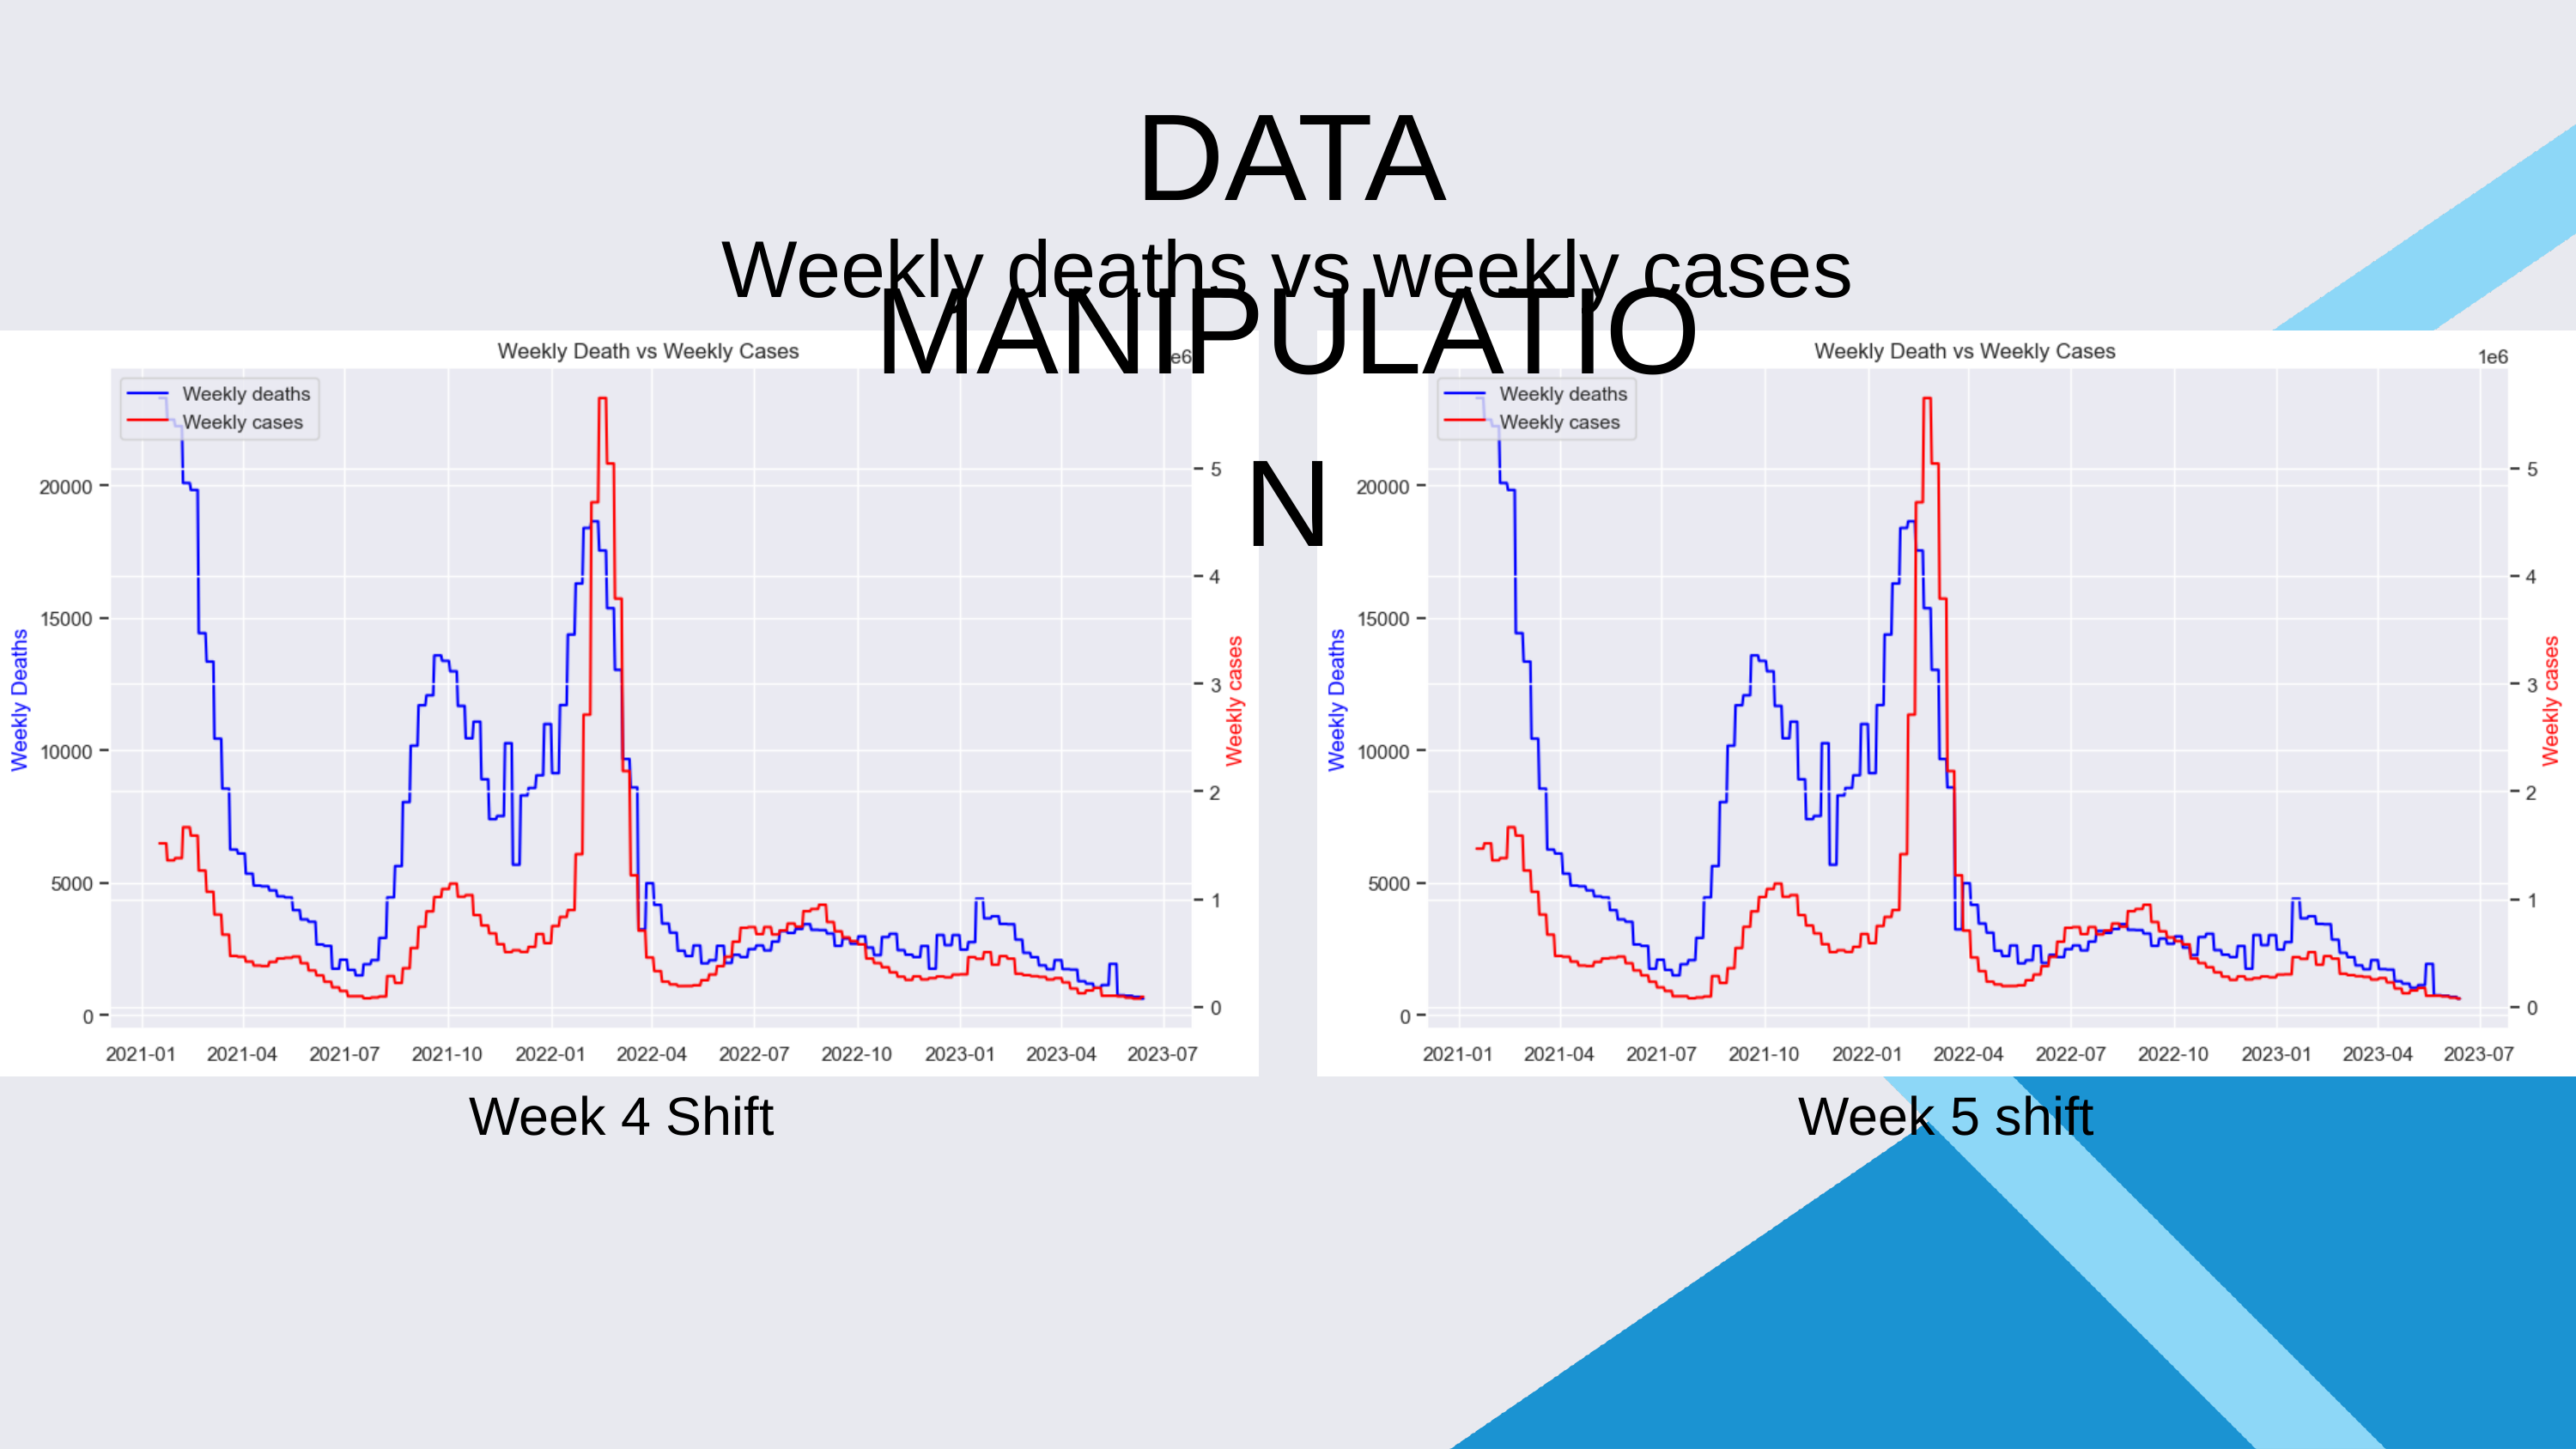

DATA MANIPULATION

Weekly deaths vs weekly cases

Week 4 Shift

Week 5 shift